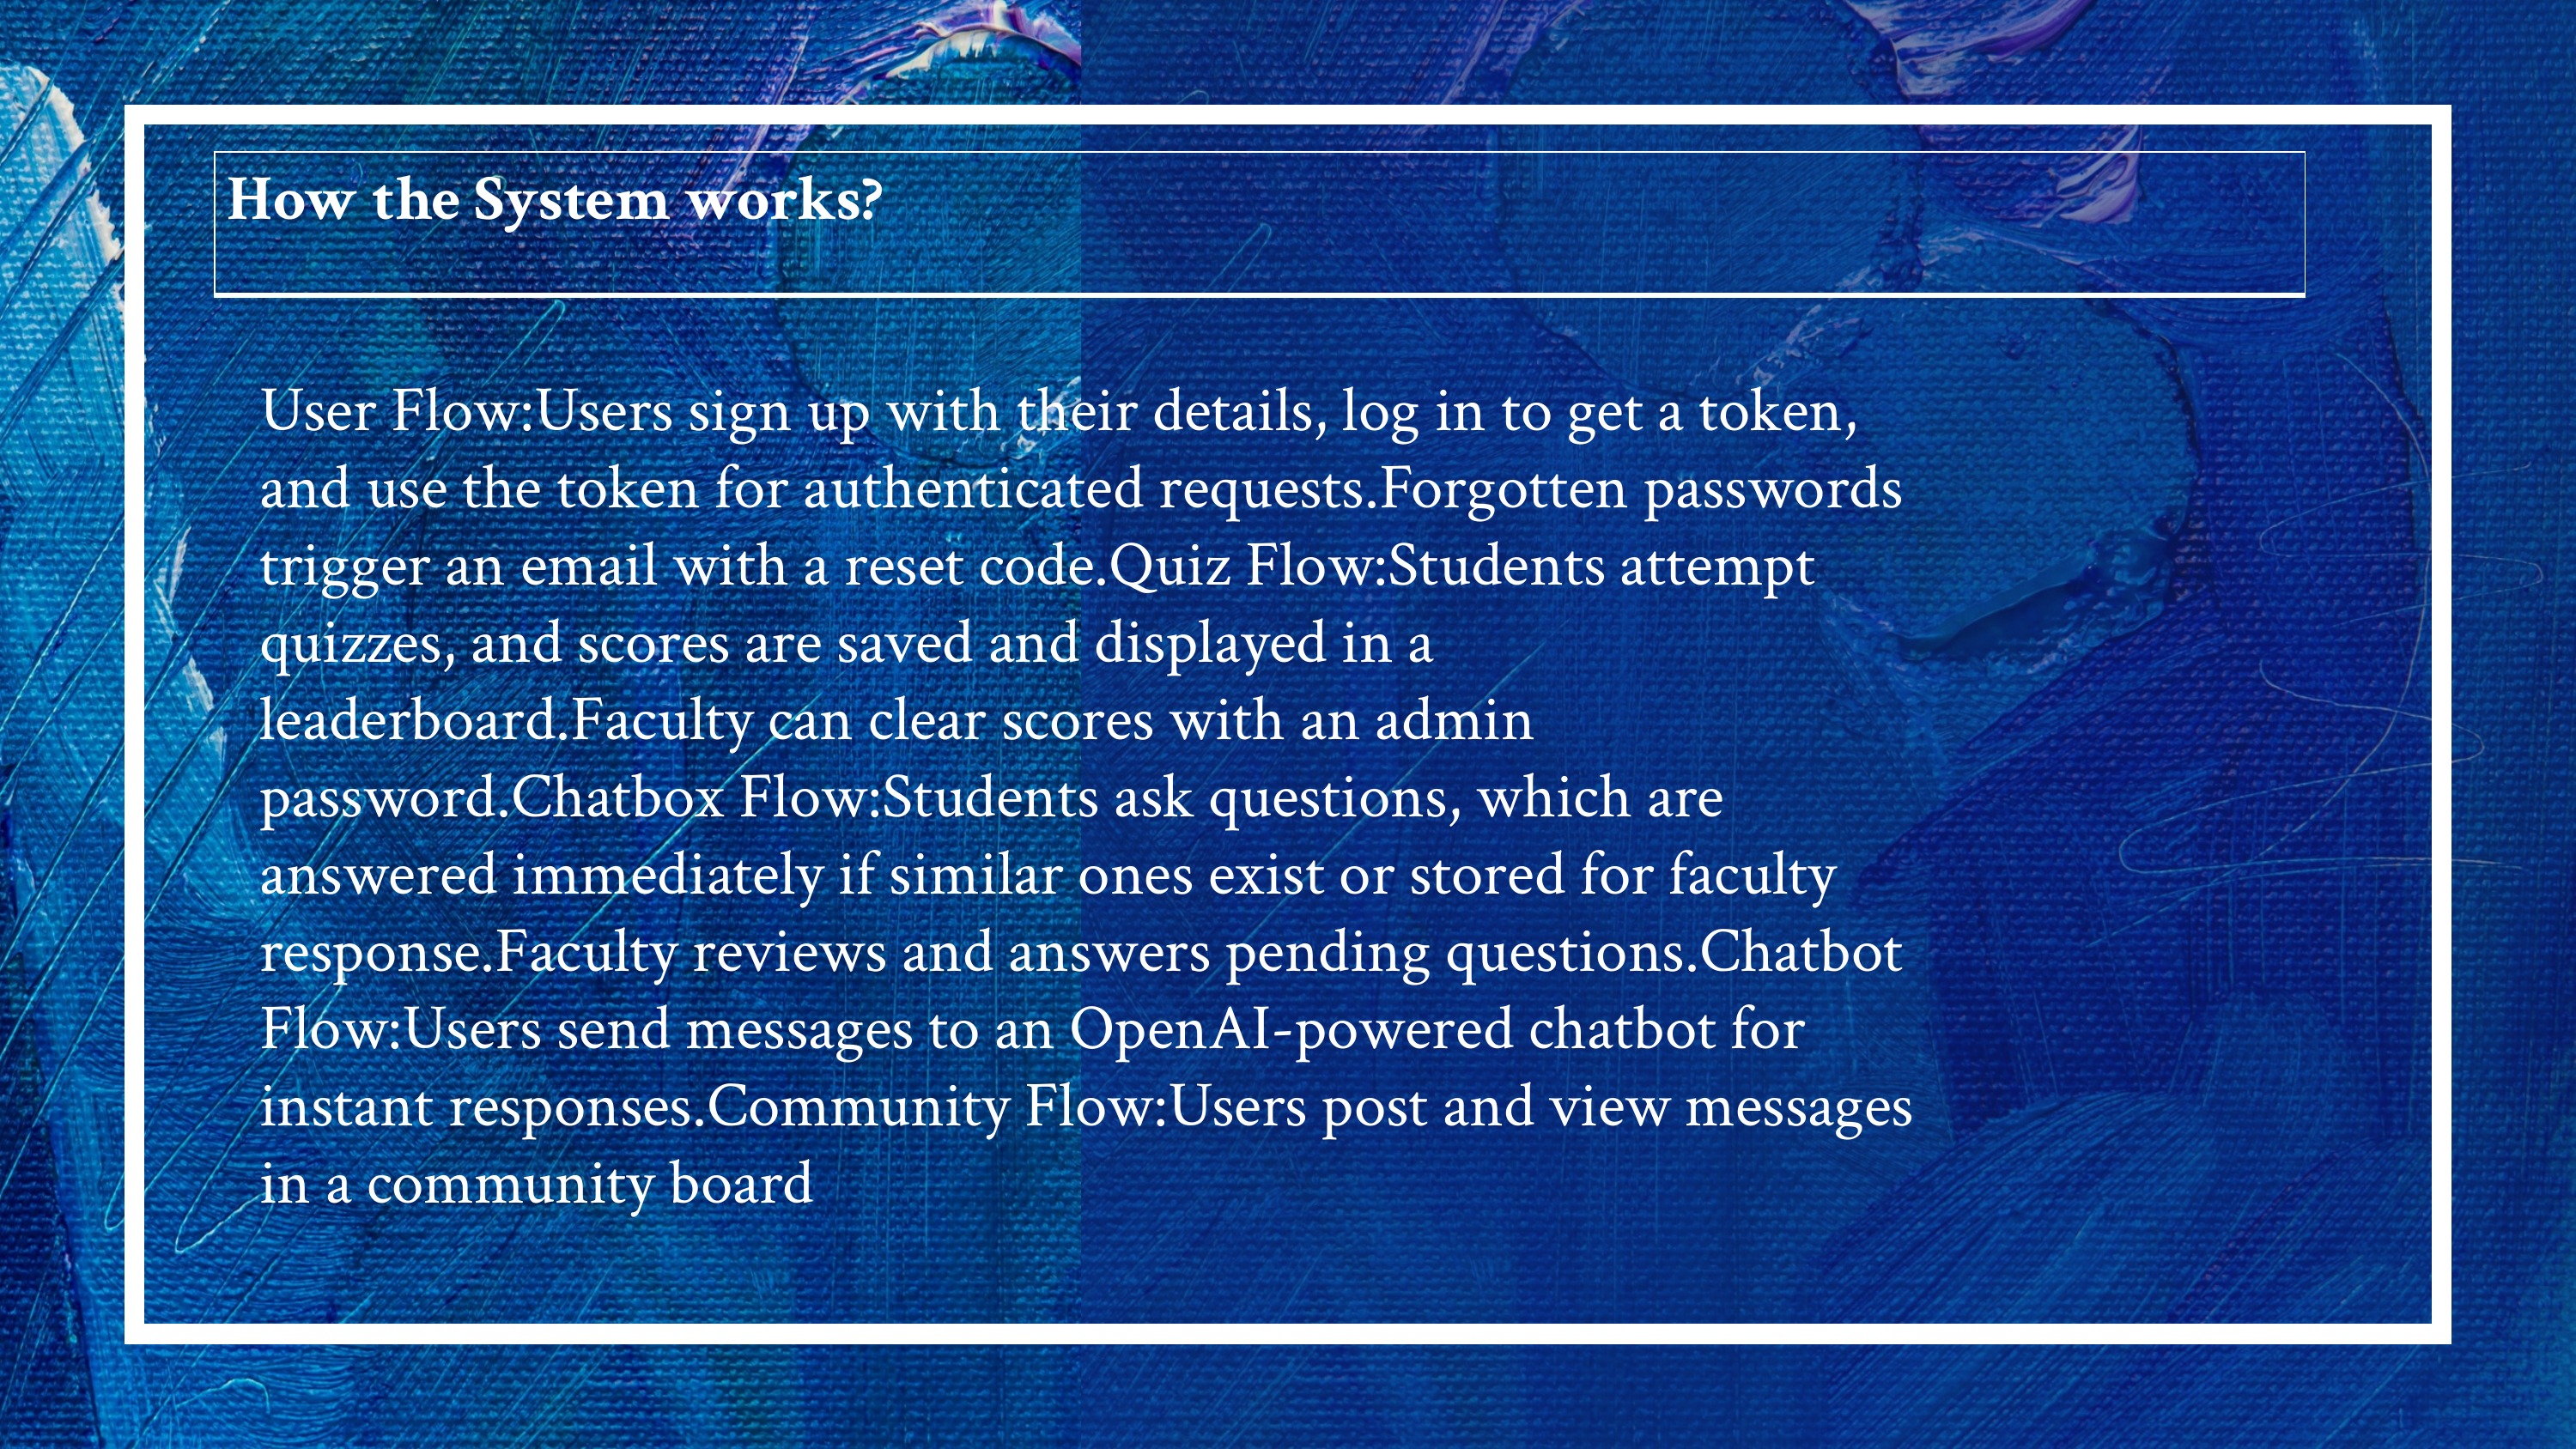

| How the System works? |
| --- |
User Flow:Users sign up with their details, log in to get a token, and use the token for authenticated requests.Forgotten passwords trigger an email with a reset code.Quiz Flow:Students attempt quizzes, and scores are saved and displayed in a leaderboard.Faculty can clear scores with an admin password.Chatbox Flow:Students ask questions, which are answered immediately if similar ones exist or stored for faculty response.Faculty reviews and answers pending questions.Chatbot Flow:Users send messages to an OpenAI-powered chatbot for instant responses.Community Flow:Users post and view messages in a community board